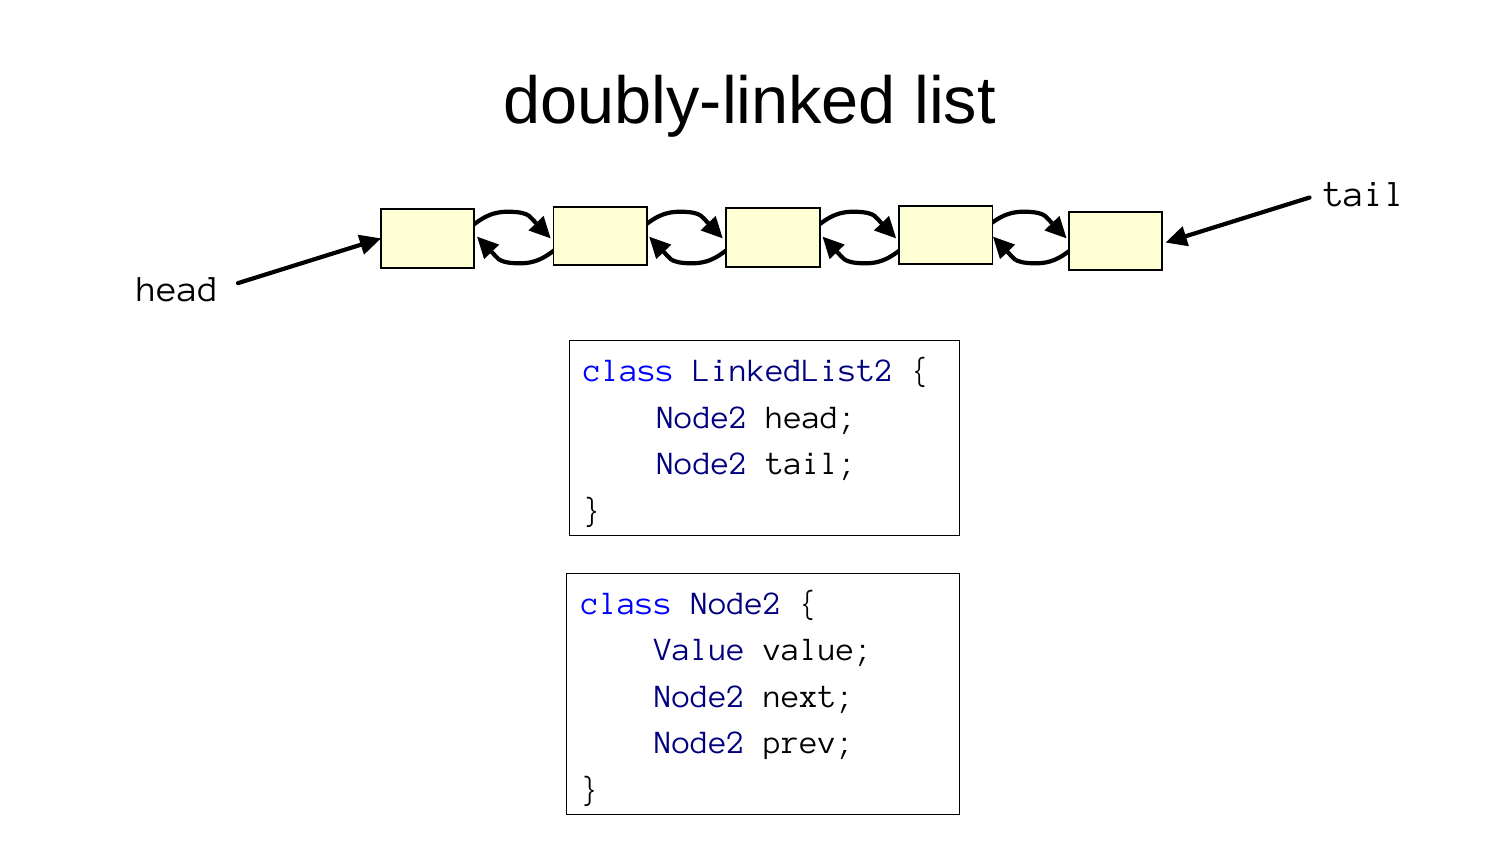

# doubly-linked list
tail
|  |
| --- |
|  |
| --- |
|  |
| --- |
|  |
| --- |

|  |
| --- |

head
class LinkedList2 {
    Node2 head;
    Node2 tail;
}
class Node2 {
    Value value;
    Node2 next;
    Node2 prev;
}